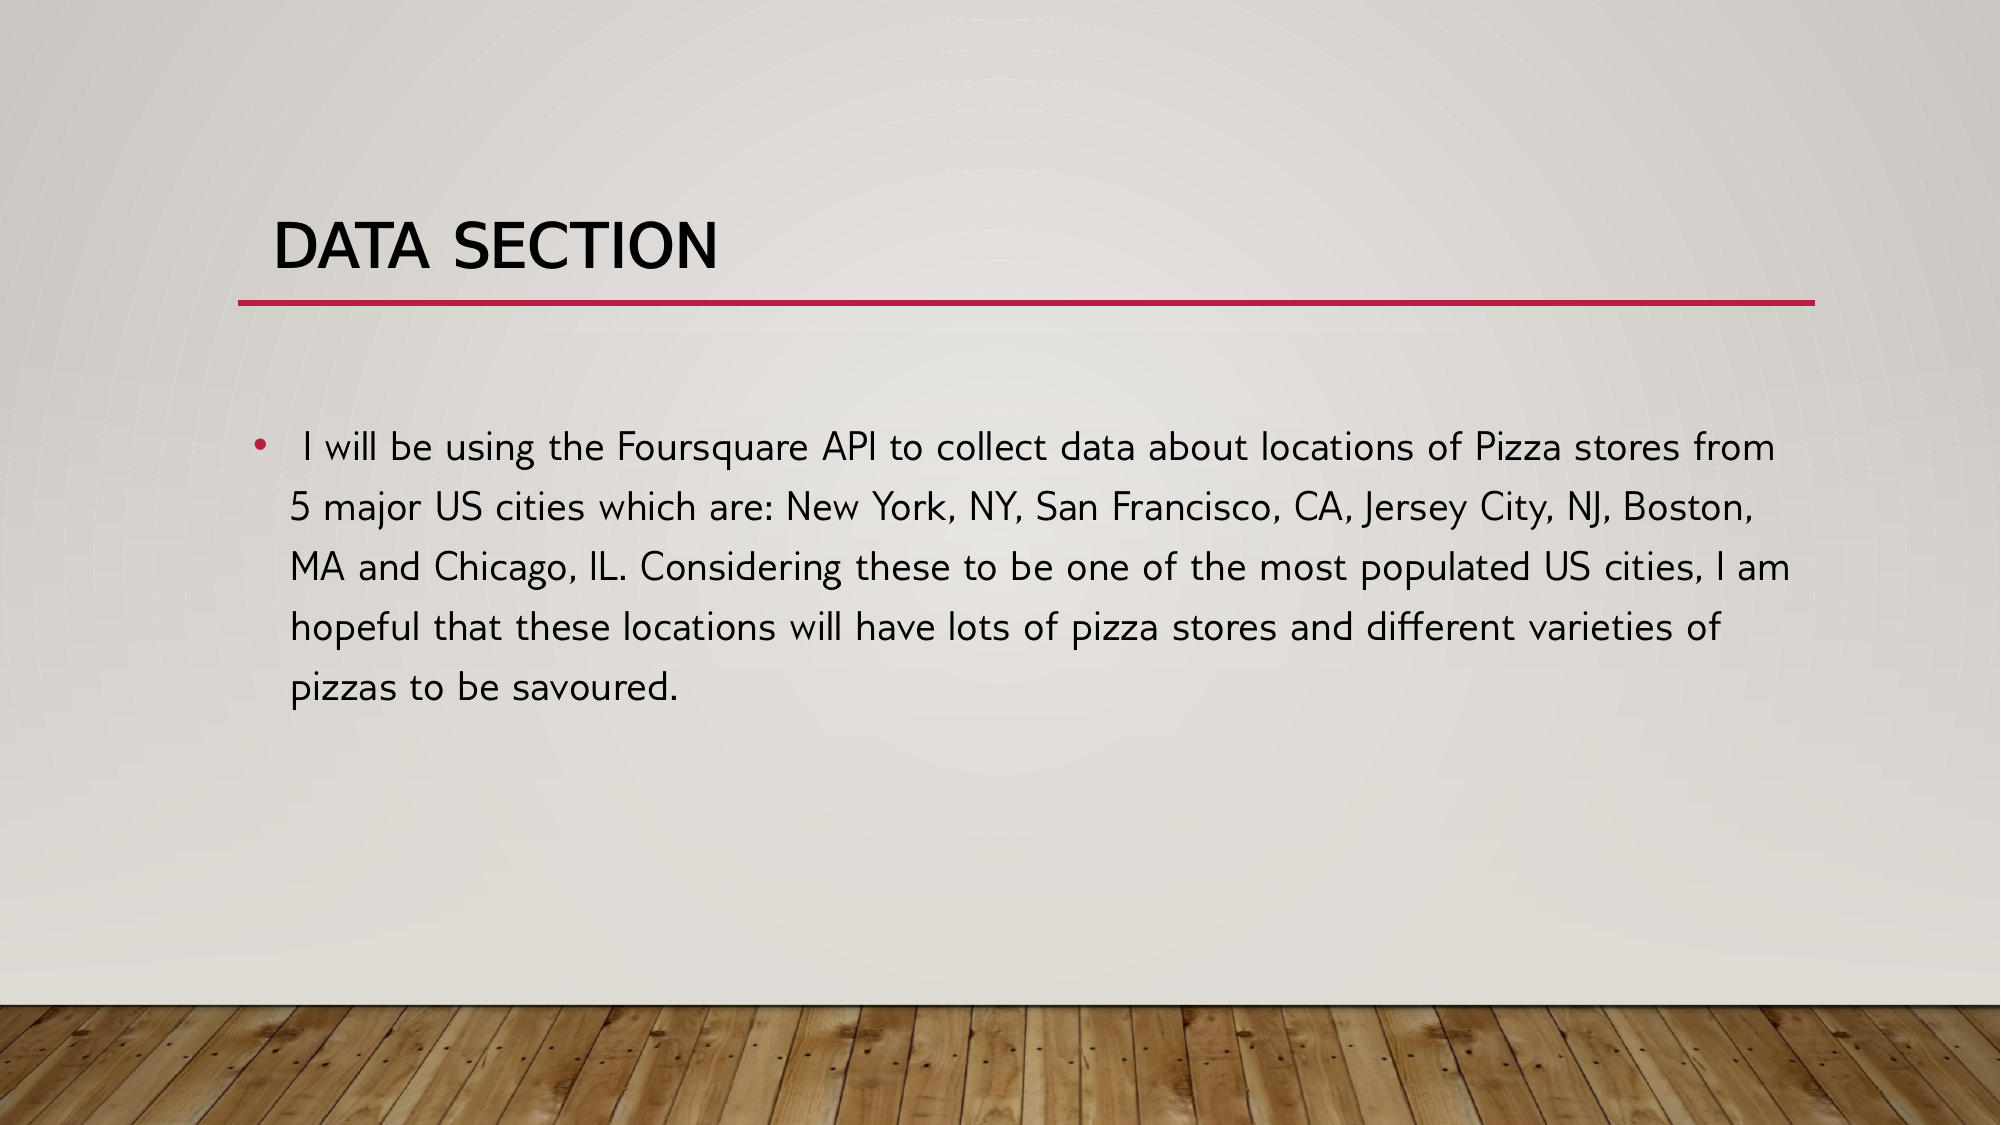

# Data Section

 I will be using the Foursquare API to collect data about locations of Pizza stores from 5 major US cities which are: New York, NY, San Francisco, CA, Jersey City, NJ, Boston, MA and Chicago, IL. Considering these to be one of the most populated US cities, I am hopeful that these locations will have lots of pizza stores and different varieties of pizzas to be savoured.